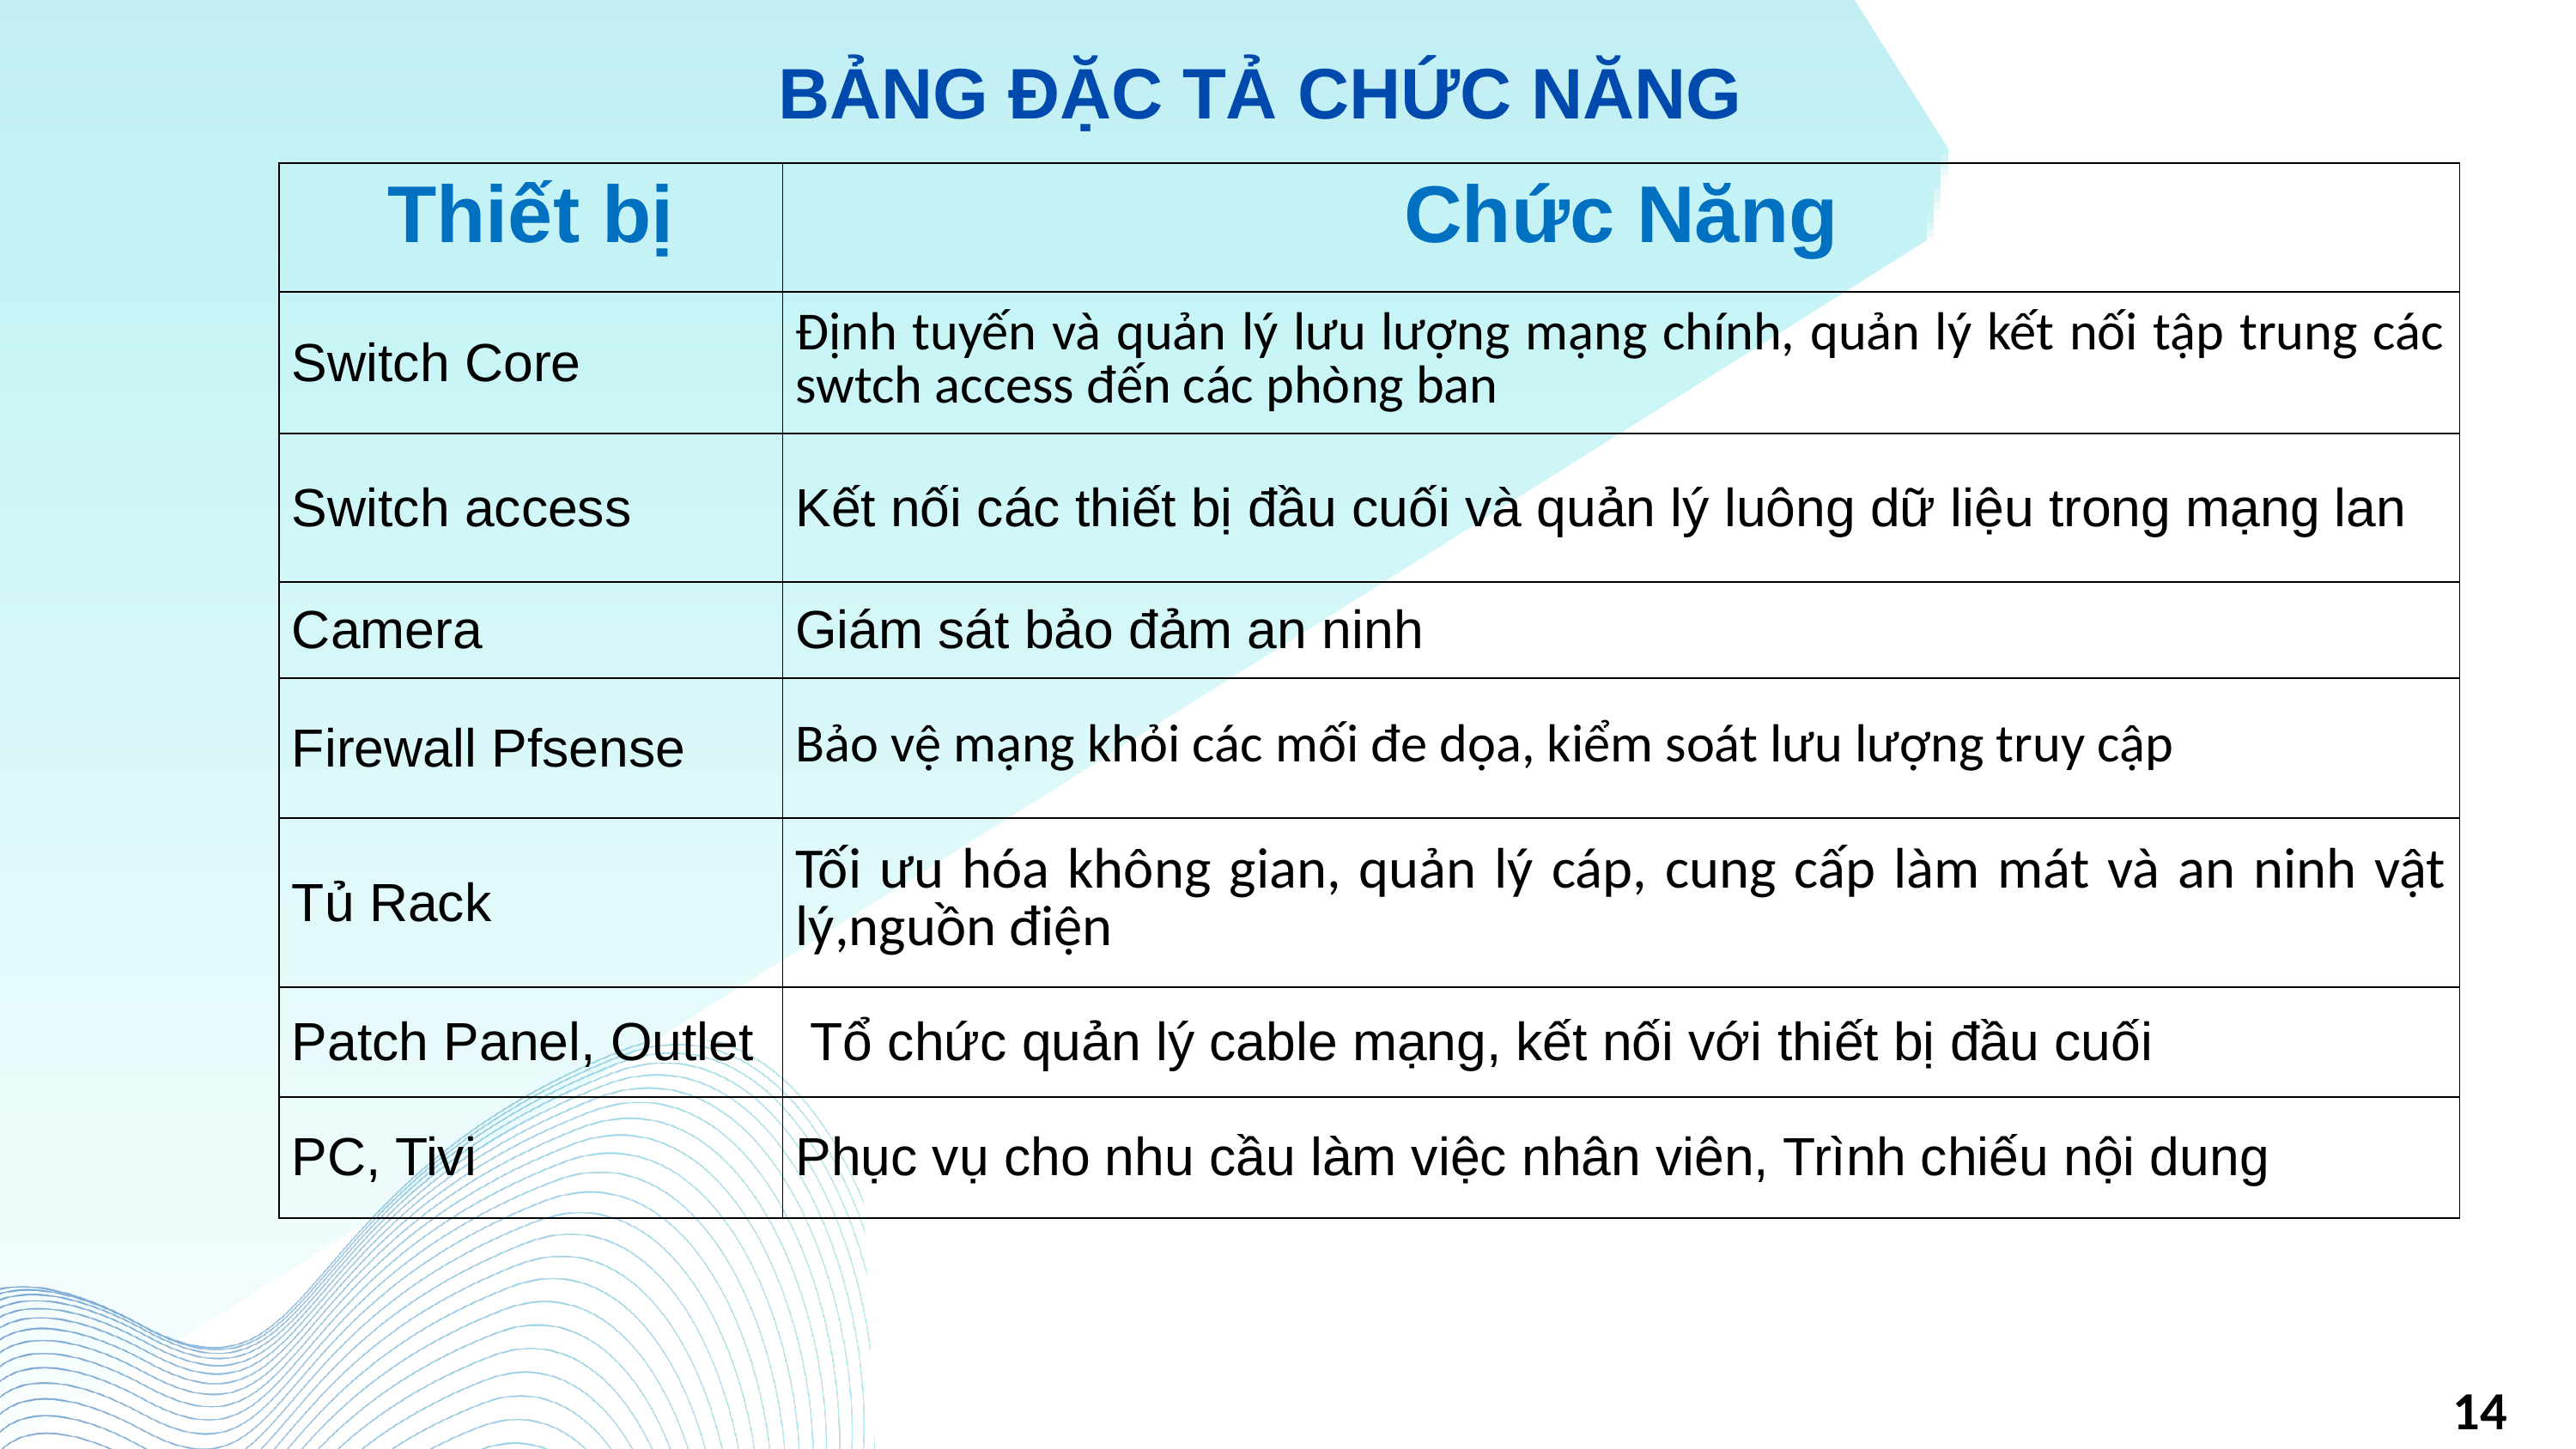

BẢNG ĐẶC TẢ CHỨC NĂNG
| Thiết bị | Chức Năng |
| --- | --- |
| Switch Core | Định tuyến và quản lý lưu lượng mạng chính, quản lý kết nối tập trung các swtch access đến các phòng ban |
| Switch access | Kết nối các thiết bị đầu cuối và quản lý luông dữ liệu trong mạng lan |
| Camera | Giám sát bảo đảm an ninh |
| Firewall Pfsense | Bảo vệ mạng khỏi các mối đe dọa, kiểm soát lưu lượng truy cập |
| Tủ Rack | Tối ưu hóa không gian, quản lý cáp, cung cấp làm mát và an ninh vật lý,nguồn điện |
| Patch Panel, Outlet | Tổ chức quản lý cable mạng, kết nối với thiết bị đầu cuối |
| PC, Tivi | Phục vụ cho nhu cầu làm việc nhân viên, Trình chiếu nội dung |

14